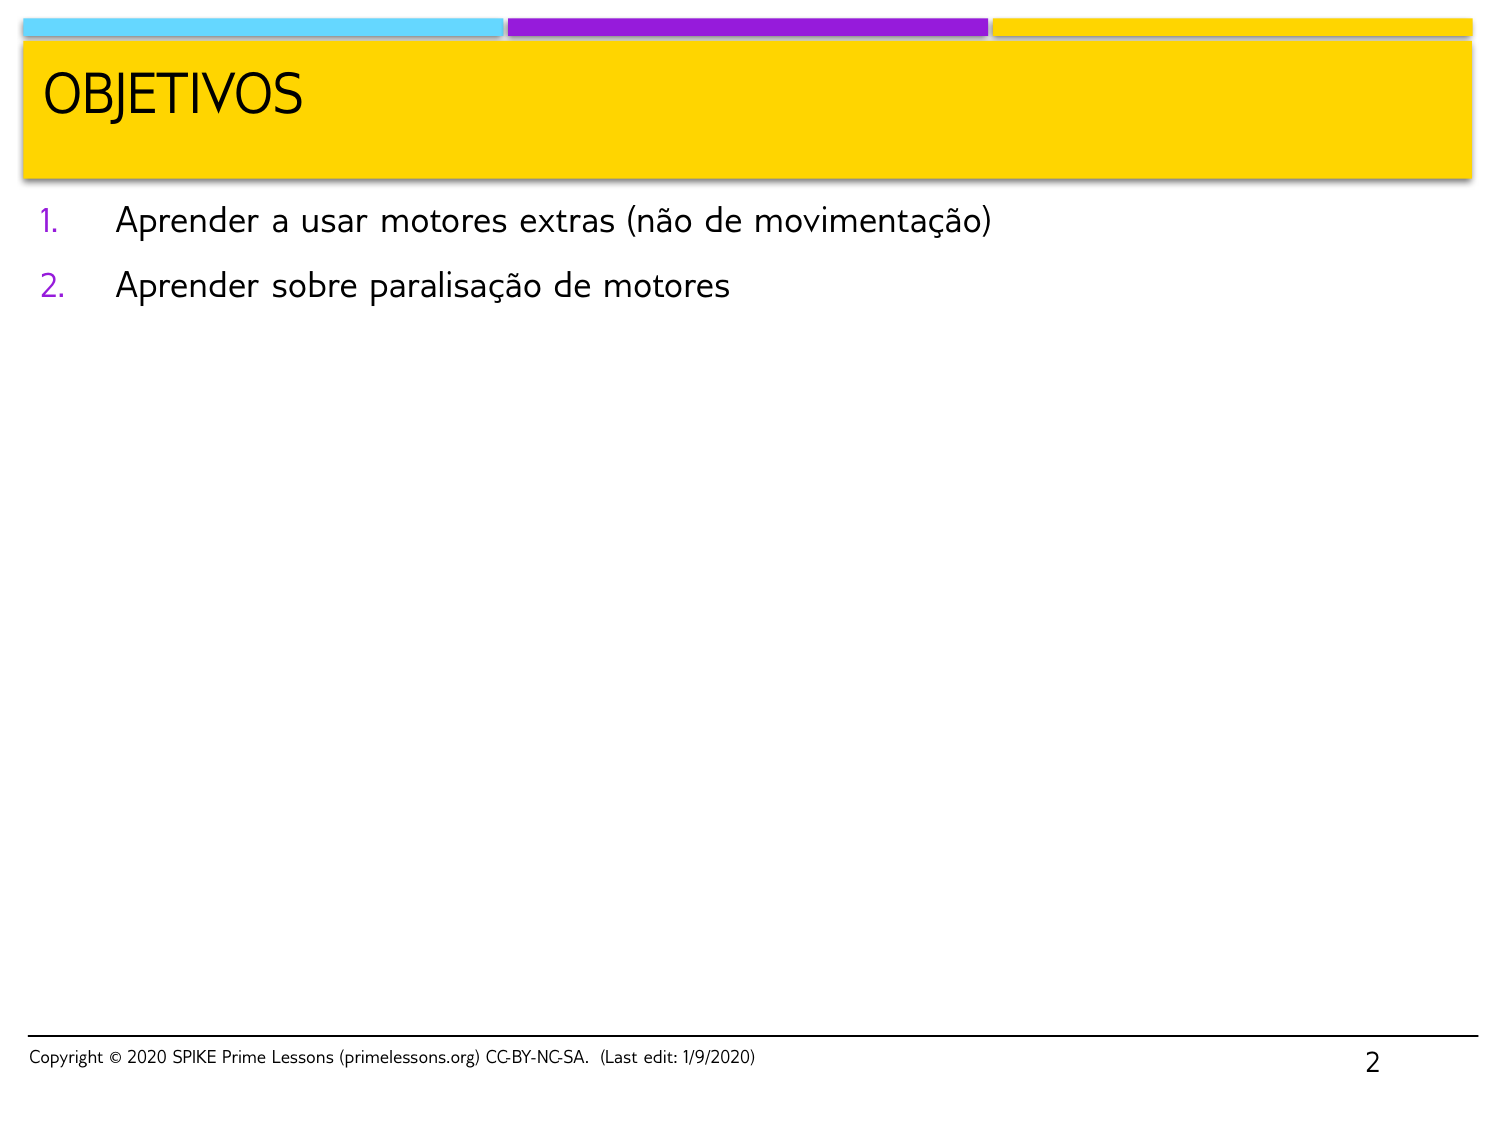

# Objetivos
Aprender a usar motores extras (não de movimentação)
Aprender sobre paralisação de motores
2
Copyright © 2020 SPIKE Prime Lessons (primelessons.org) CC-BY-NC-SA.  (Last edit: 1/9/2020)